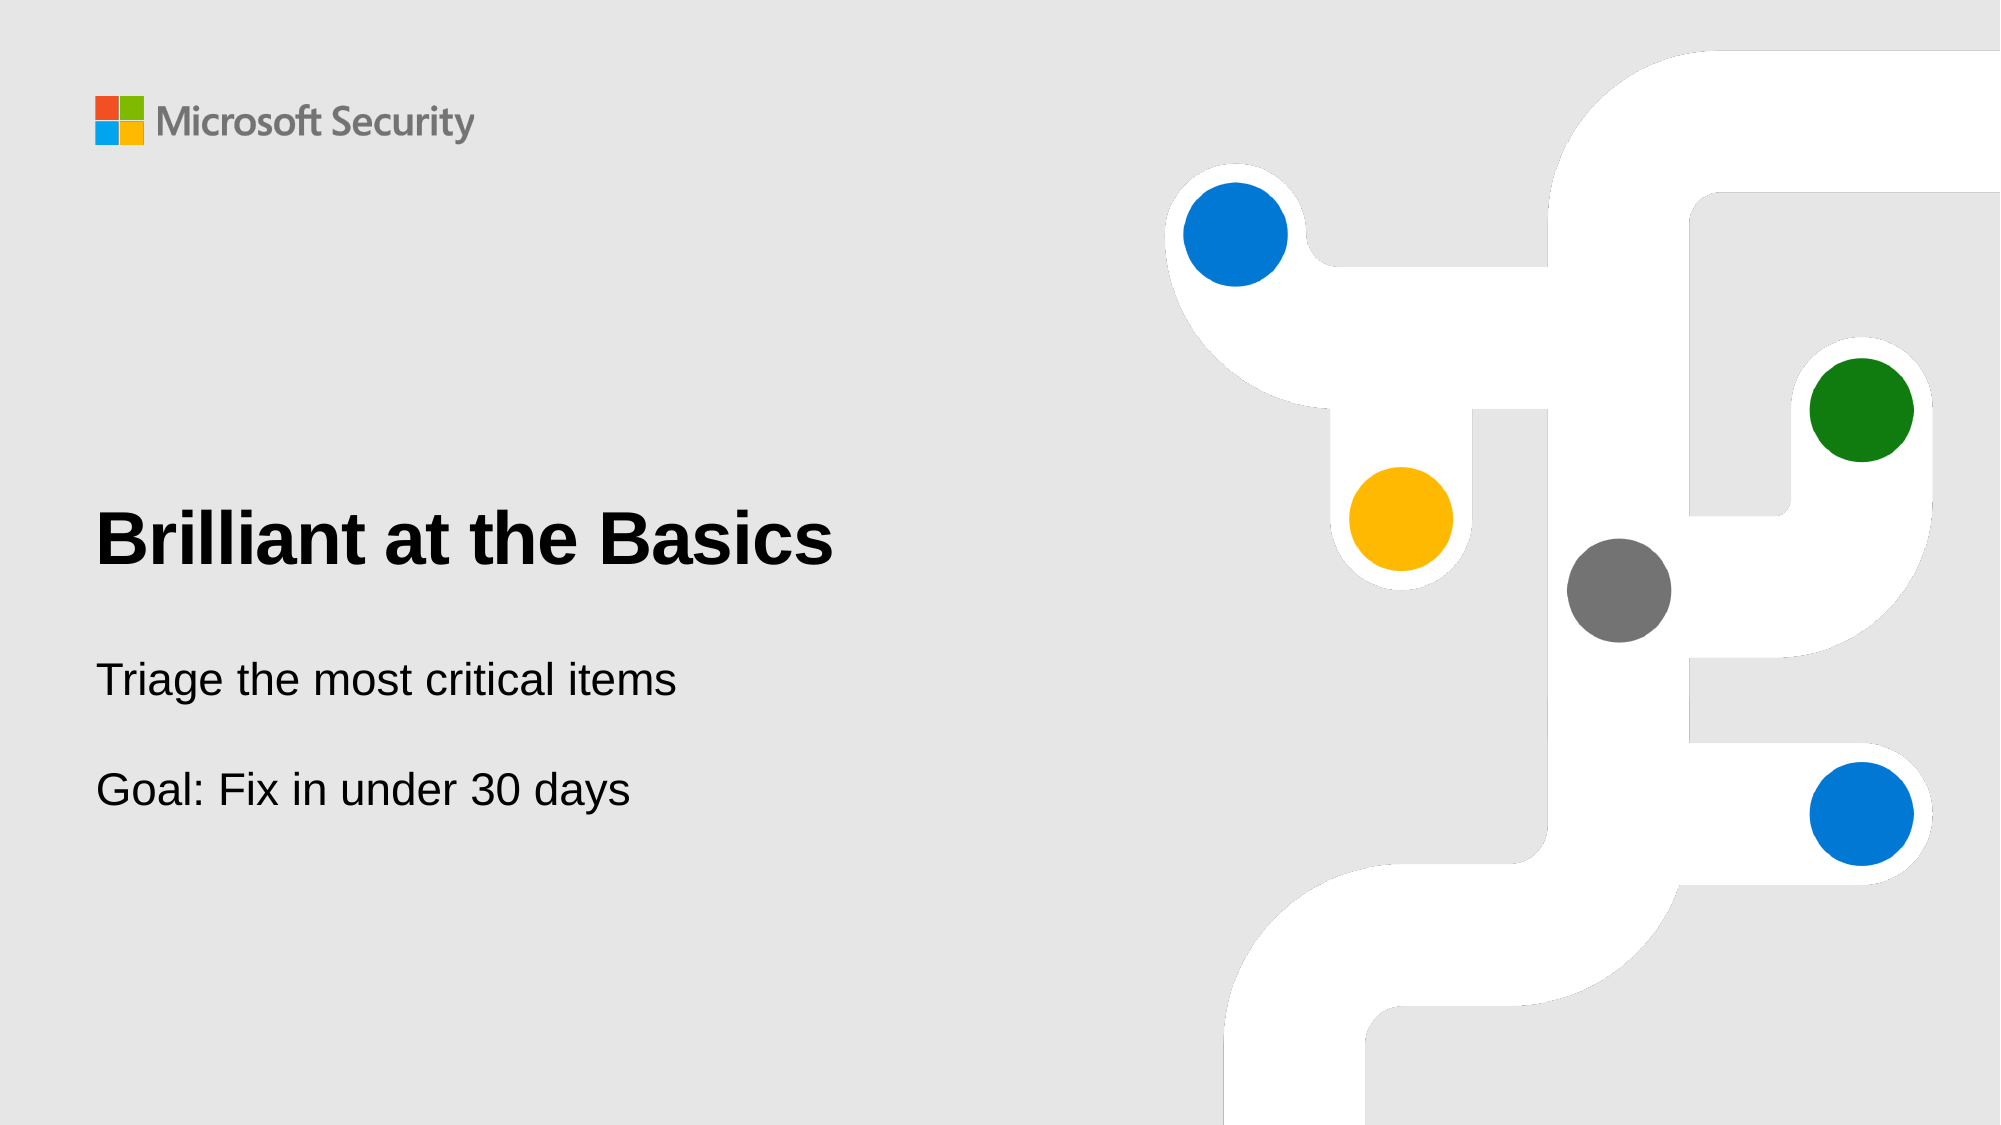

# Brilliant at the Basics
Triage the most critical items

Goal: Fix in under 30 days